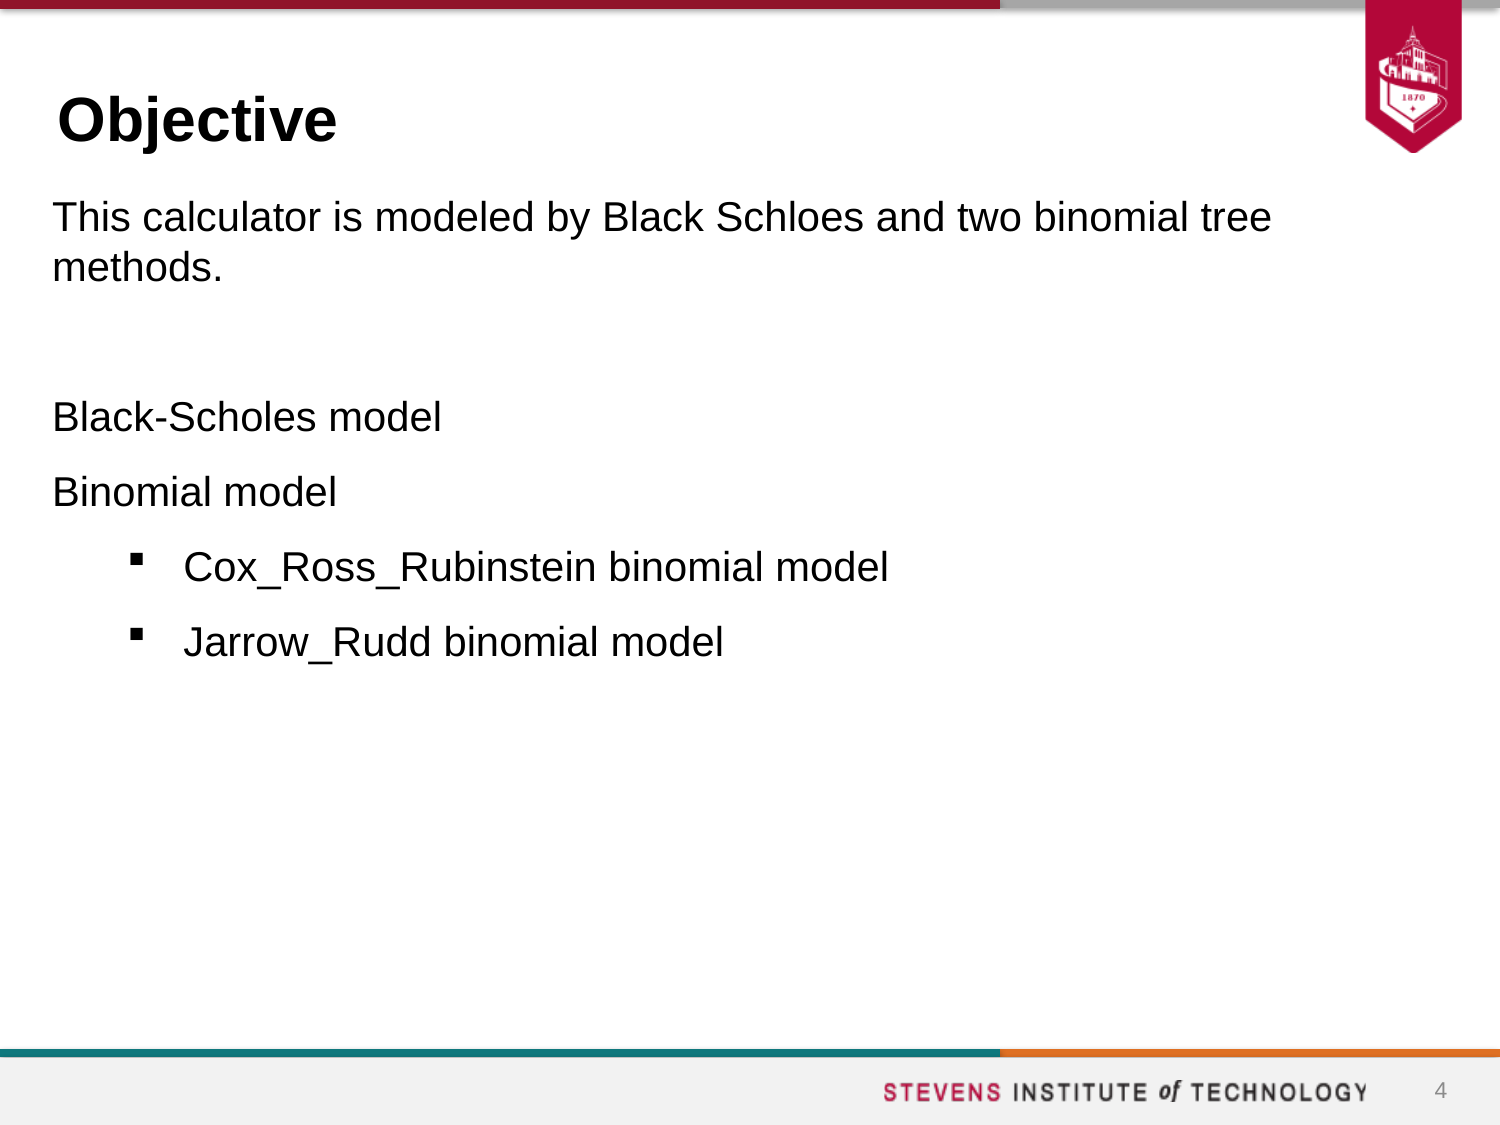

# Objective
This calculator is modeled by Black Schloes and two binomial tree methods.

Black-Scholes model
Binomial model
Cox_Ross_Rubinstein binomial model
Jarrow_Rudd binomial model

4